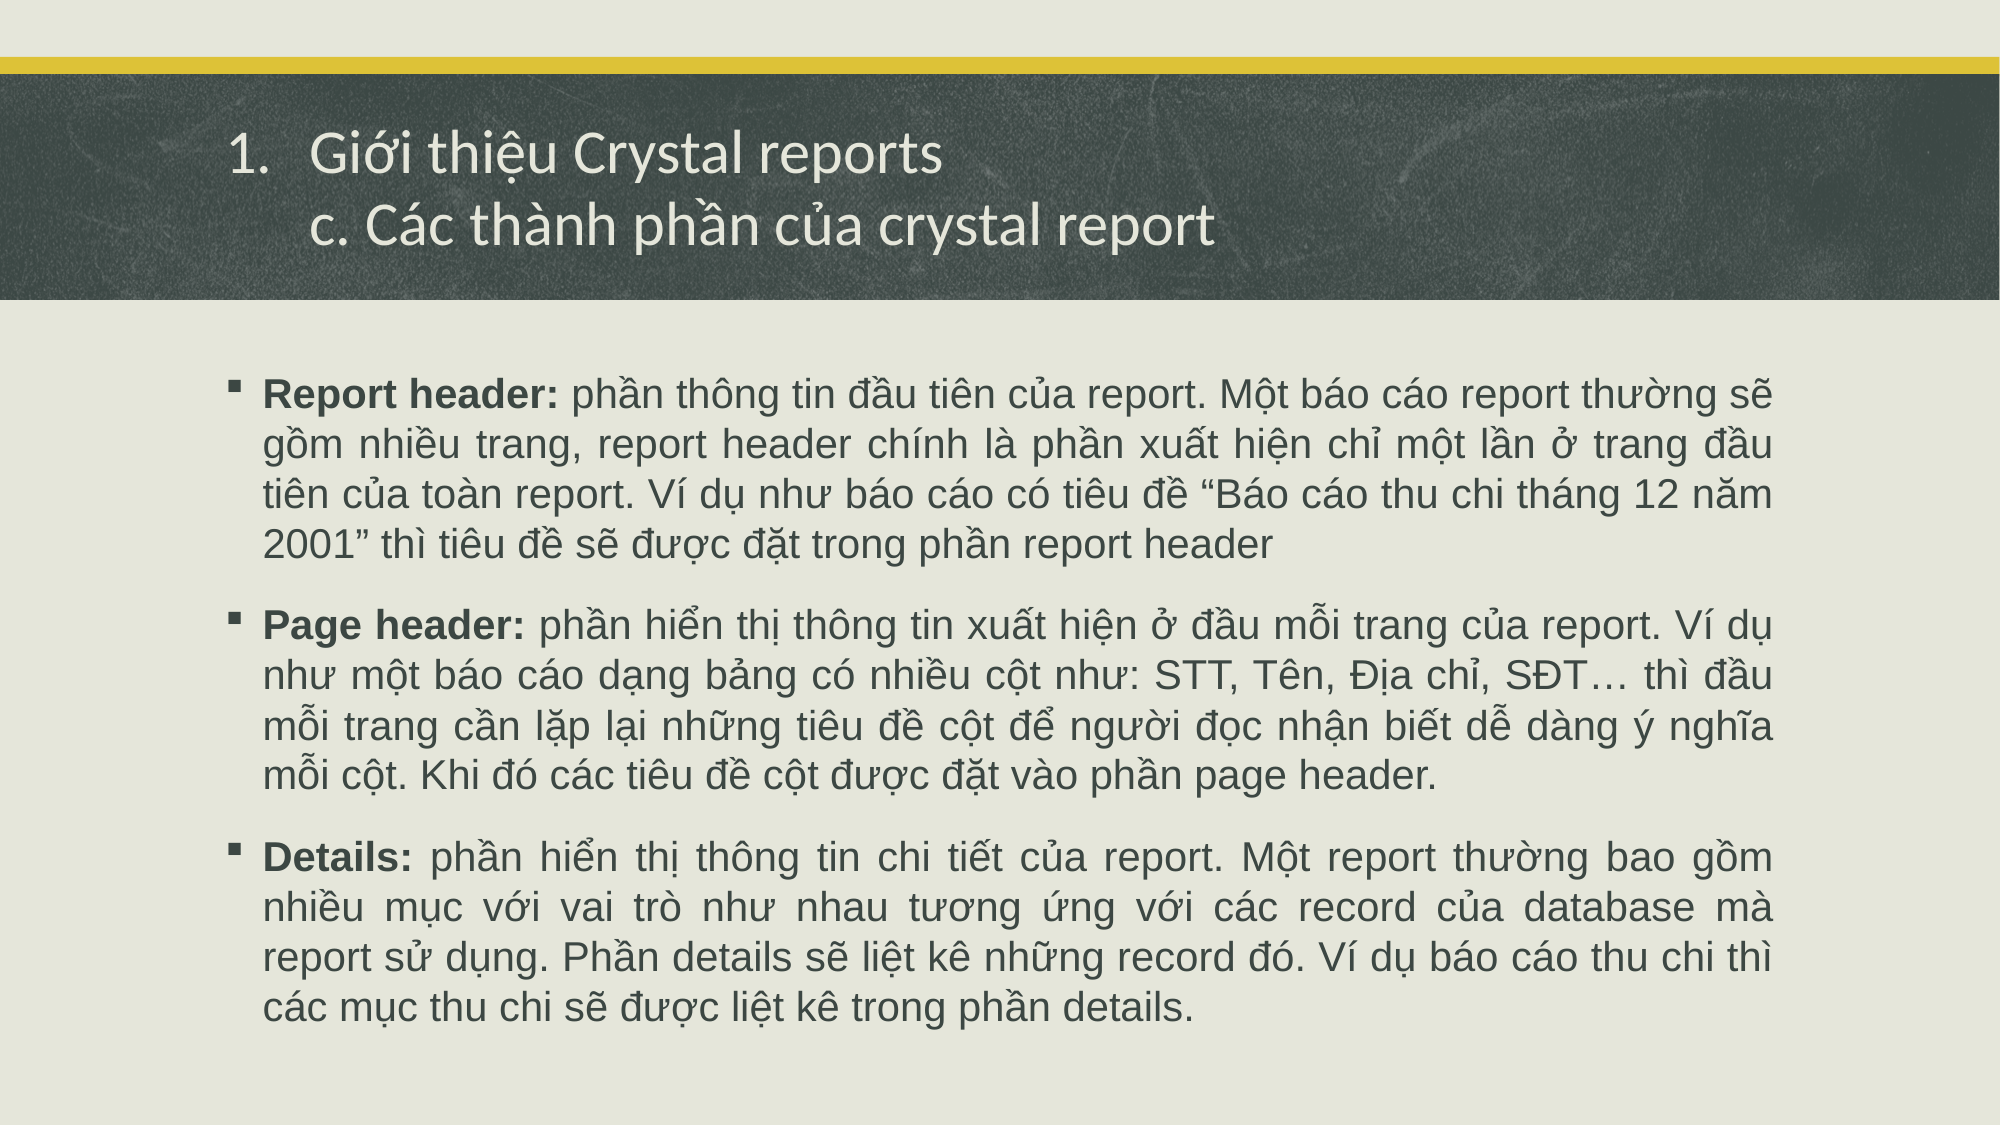

# Giới thiệu Crystal reports c. Các thành phần của crystal report
Report header: phần thông tin đầu tiên của report. Một báo cáo report thường sẽ gồm nhiều trang, report header chính là phần xuất hiện chỉ một lần ở trang đầu tiên của toàn report. Ví dụ như báo cáo có tiêu đề “Báo cáo thu chi tháng 12 năm 2001” thì tiêu đề sẽ được đặt trong phần report header
Page header: phần hiển thị thông tin xuất hiện ở đầu mỗi trang của report. Ví dụ như một báo cáo dạng bảng có nhiều cột như: STT, Tên, Địa chỉ, SĐT… thì đầu mỗi trang cần lặp lại những tiêu đề cột để người đọc nhận biết dễ dàng ý nghĩa mỗi cột. Khi đó các tiêu đề cột được đặt vào phần page header.
Details: phần hiển thị thông tin chi tiết của report. Một report thường bao gồm nhiều mục với vai trò như nhau tương ứng với các record của database mà report sử dụng. Phần details sẽ liệt kê những record đó. Ví dụ báo cáo thu chi thì các mục thu chi sẽ được liệt kê trong phần details.